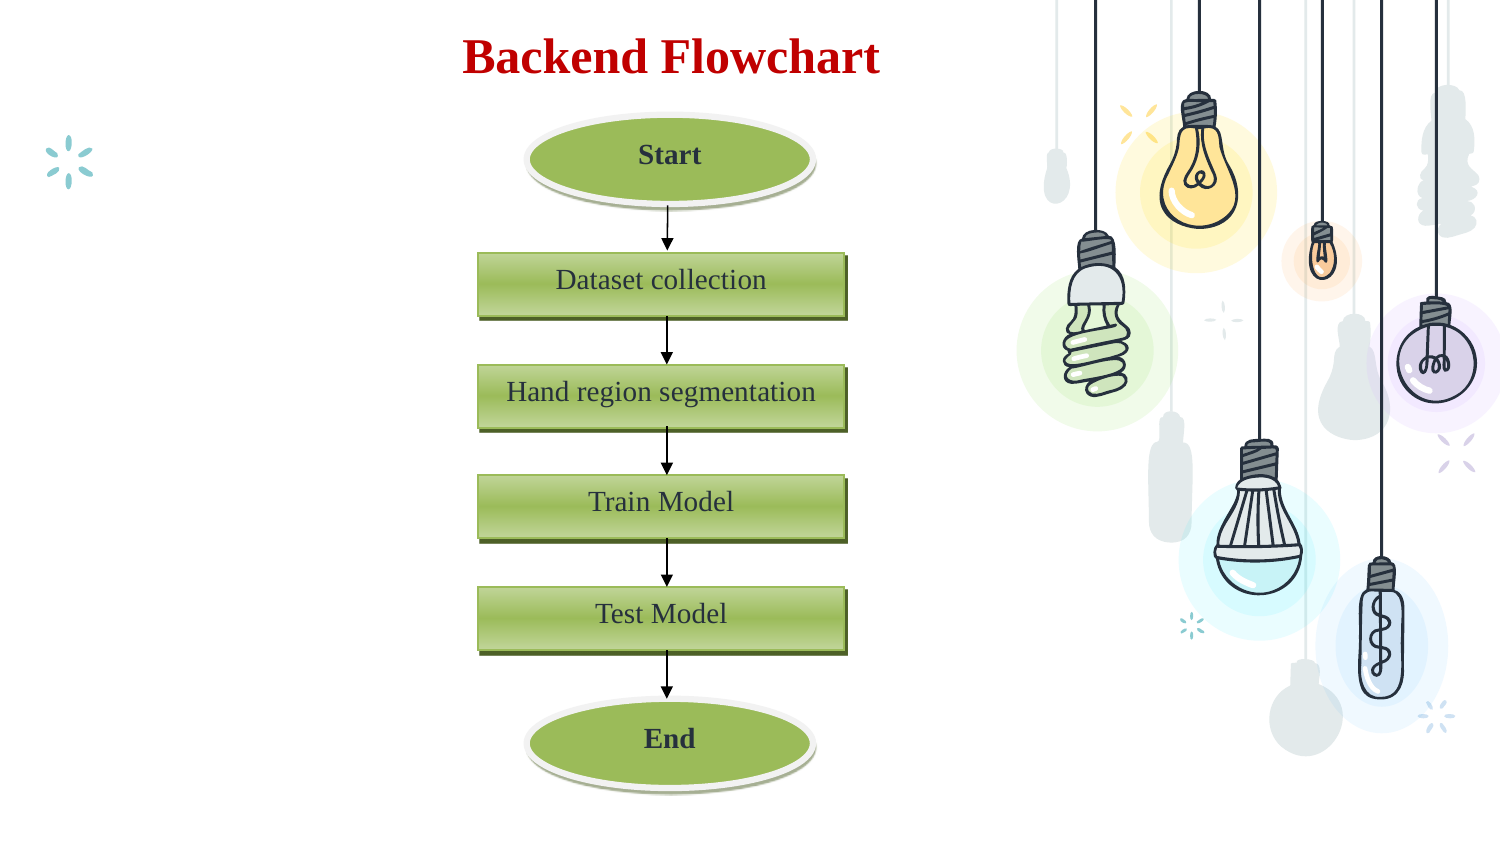

Backend Flowchart
Start
Dataset collection
Hand region segmentation
Train Model
Test Model
End